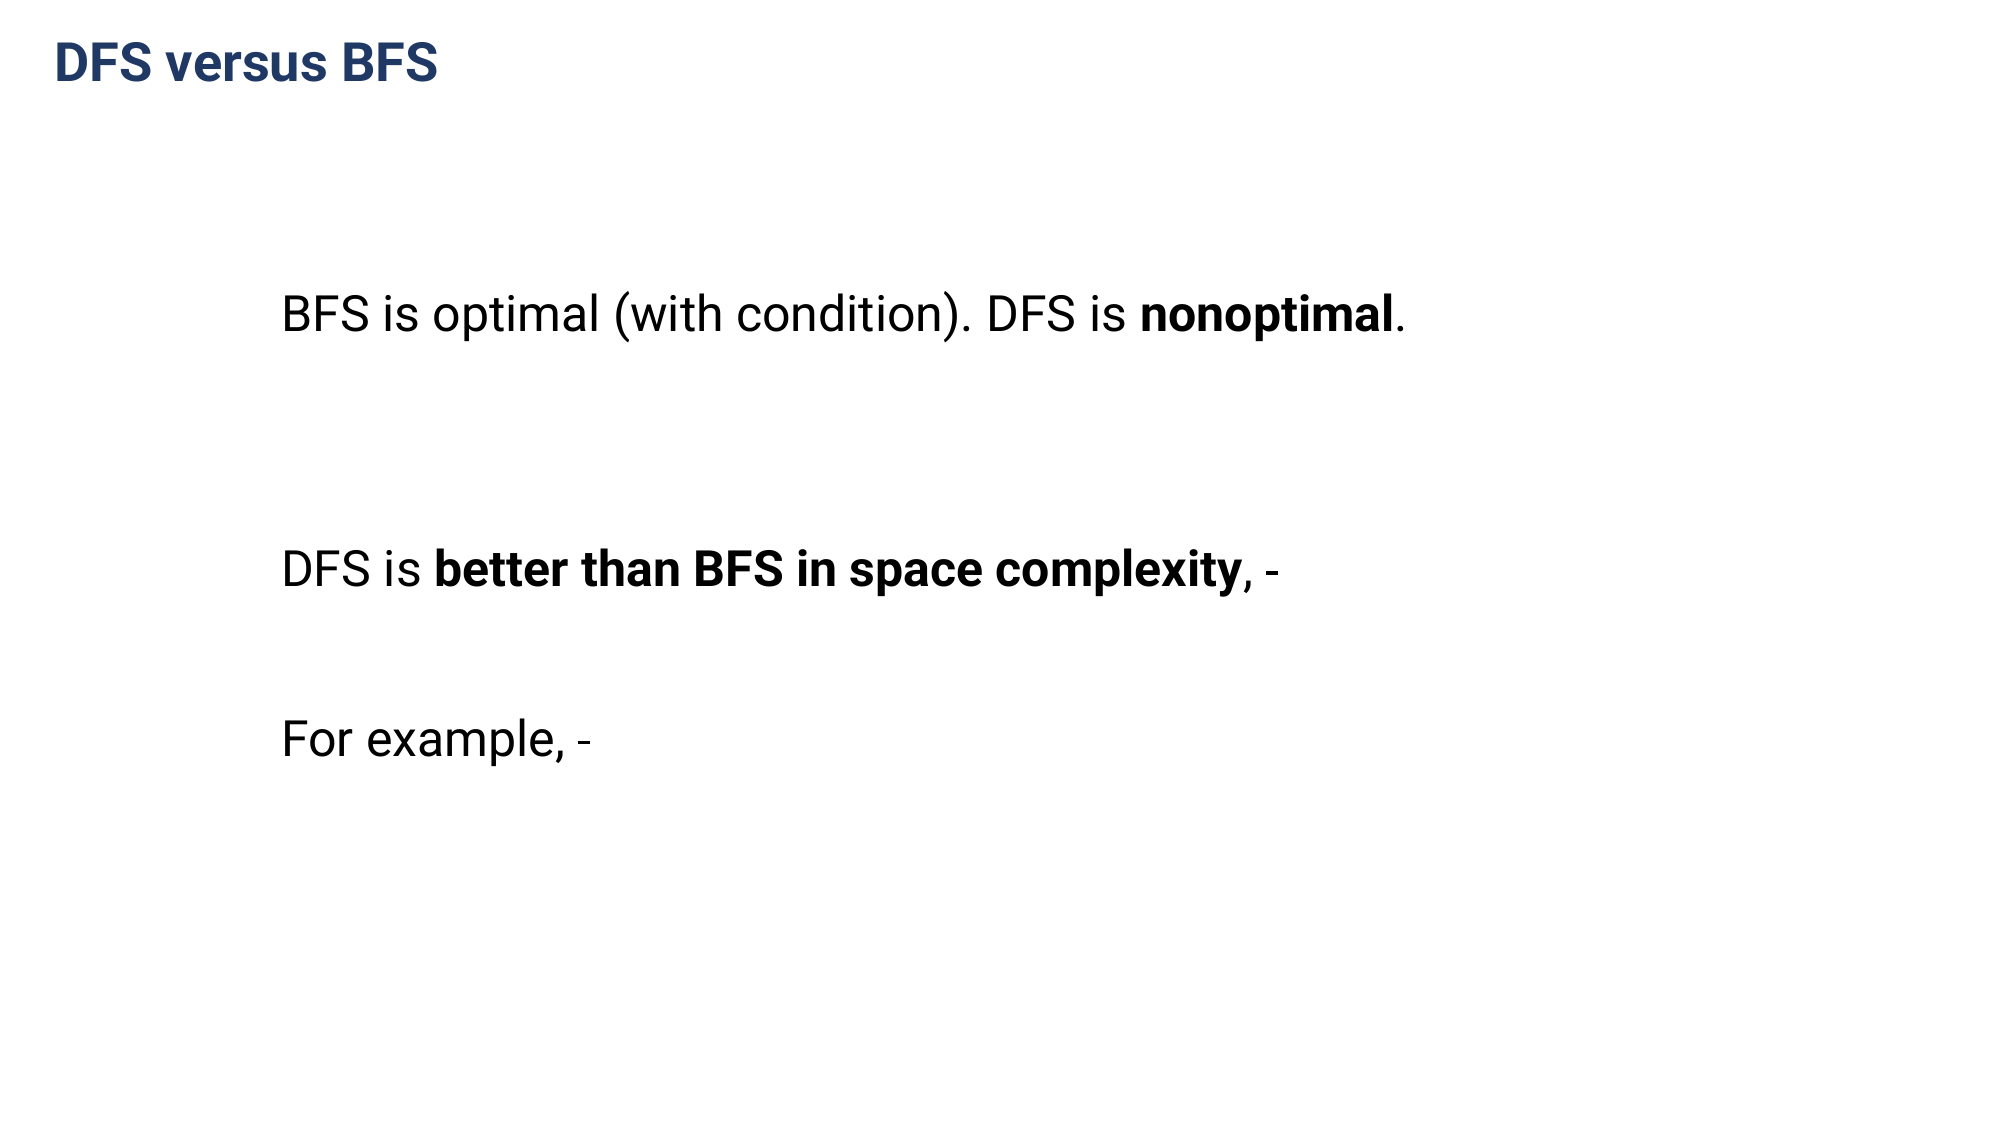

DFS versus BFS
BFS is optimal (with condition). DFS is nonoptimal.

DFS is better than BFS in space complexity,

For example,